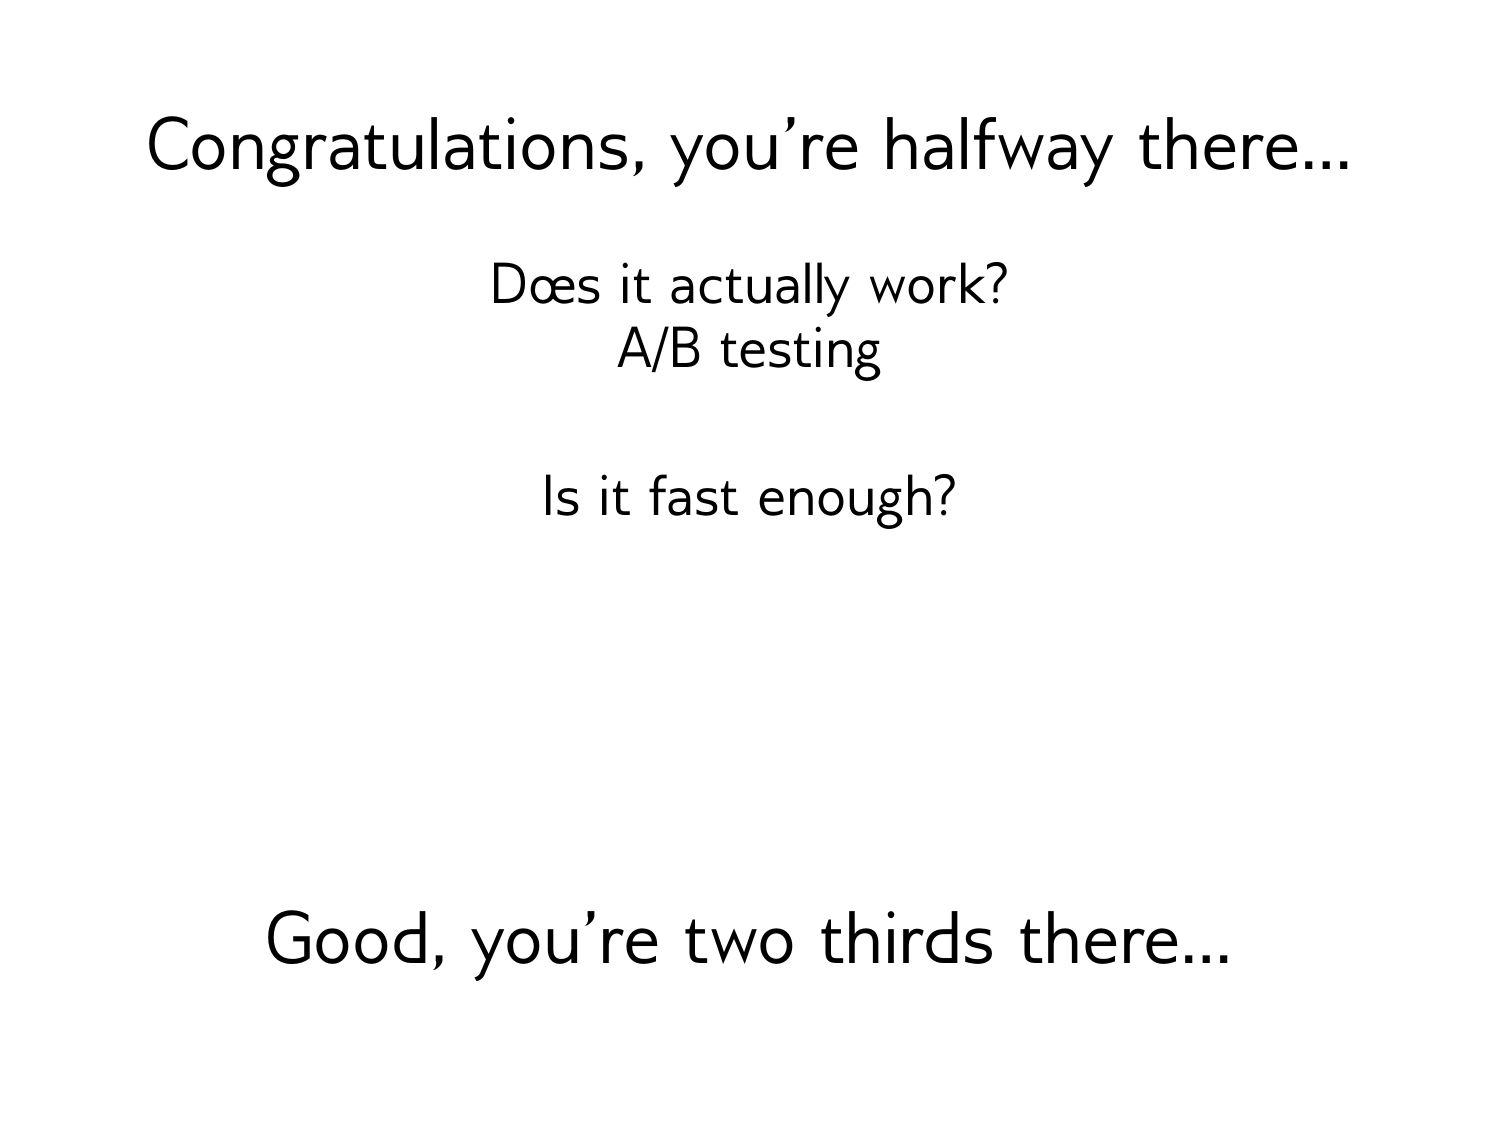

Congratulations, you’re halfway there…
Does it actually work?
A/B testing
Is it fast enough?
Good, you’re two thirds there…